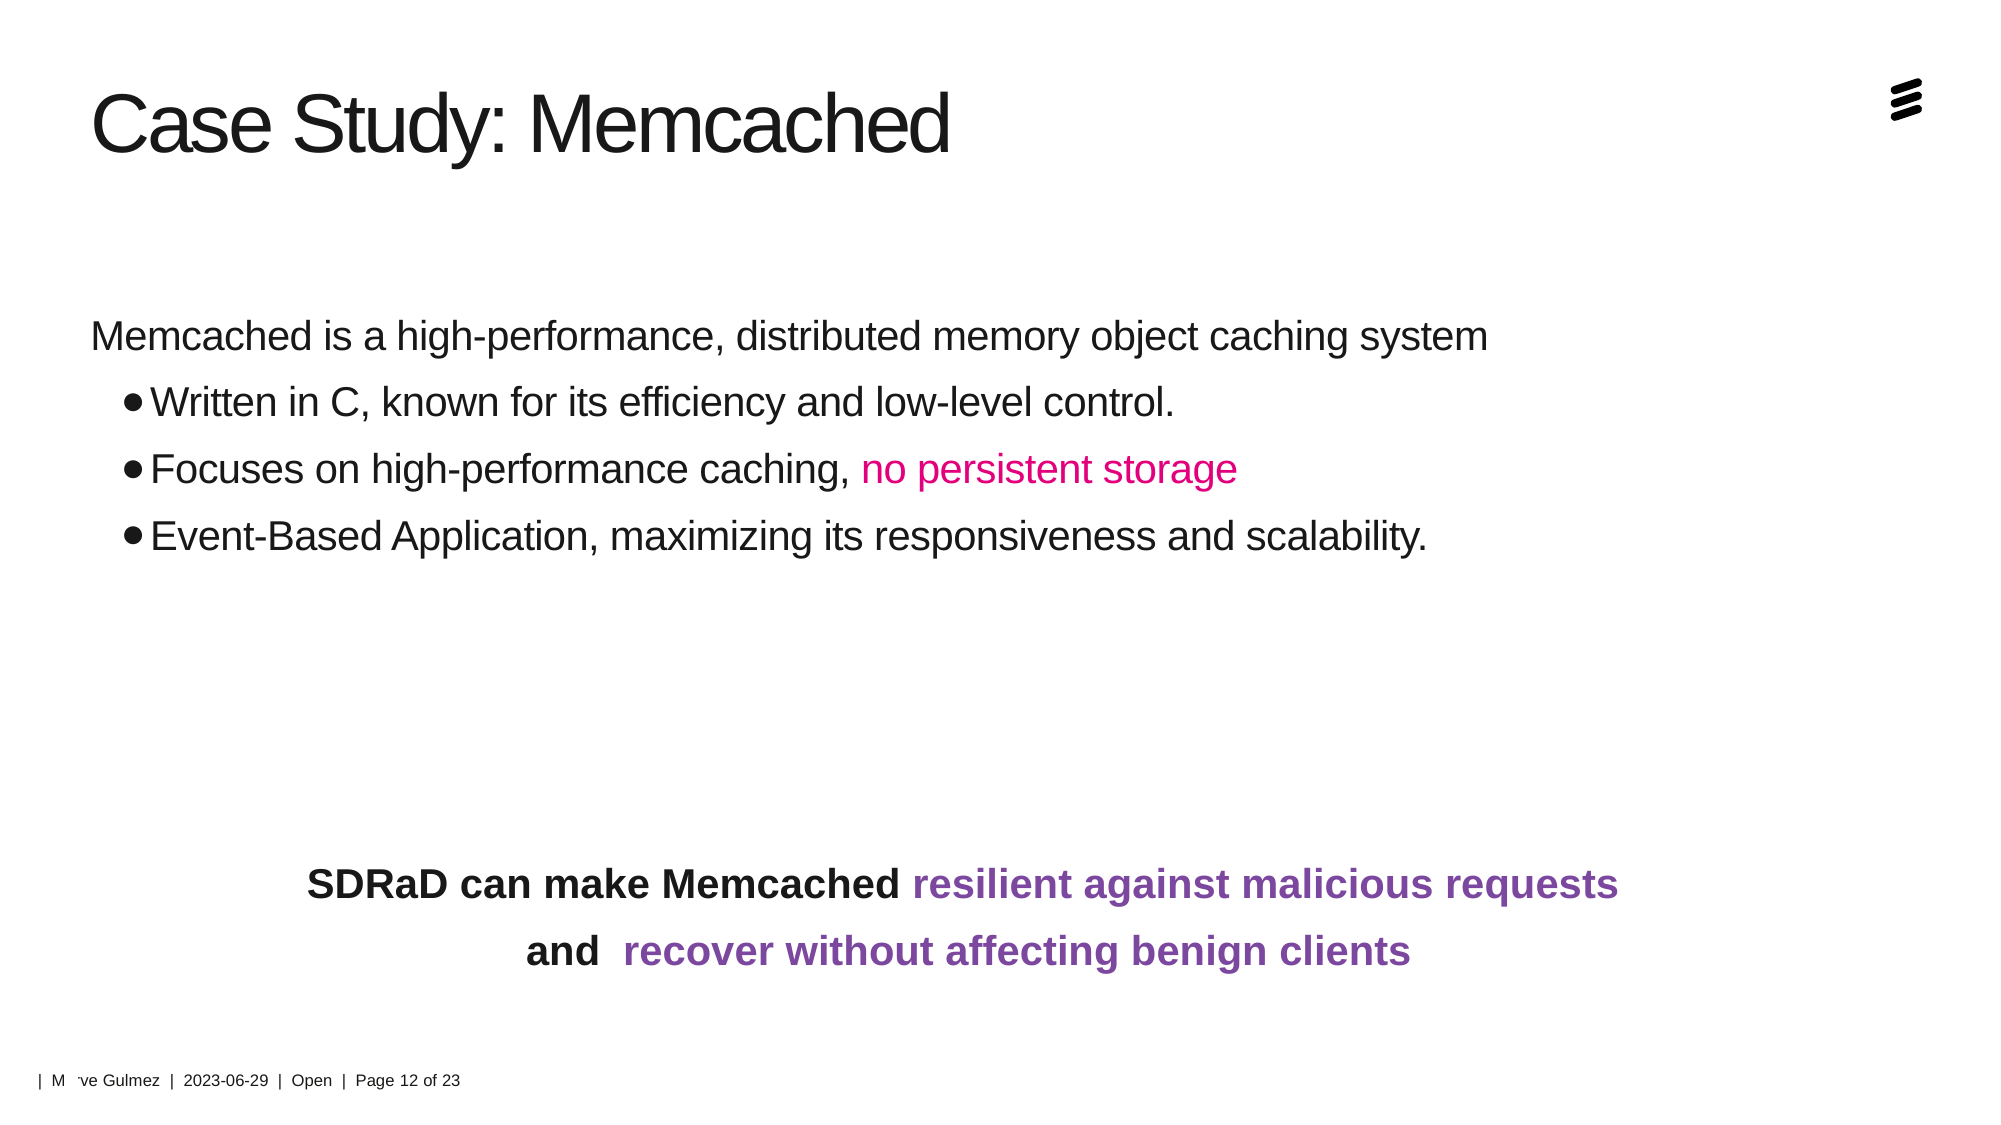

# Case Study: Memcached

Memcached is a high-performance, distributed memory object caching system
Written in C, known for its efficiency and low-level control.
Focuses on high-performance caching, no persistent storage
Event-Based Application, maximizing its responsiveness and scalability.

SDRaD can make Memcached resilient against malicious requests
and  recover without affecting benign clients